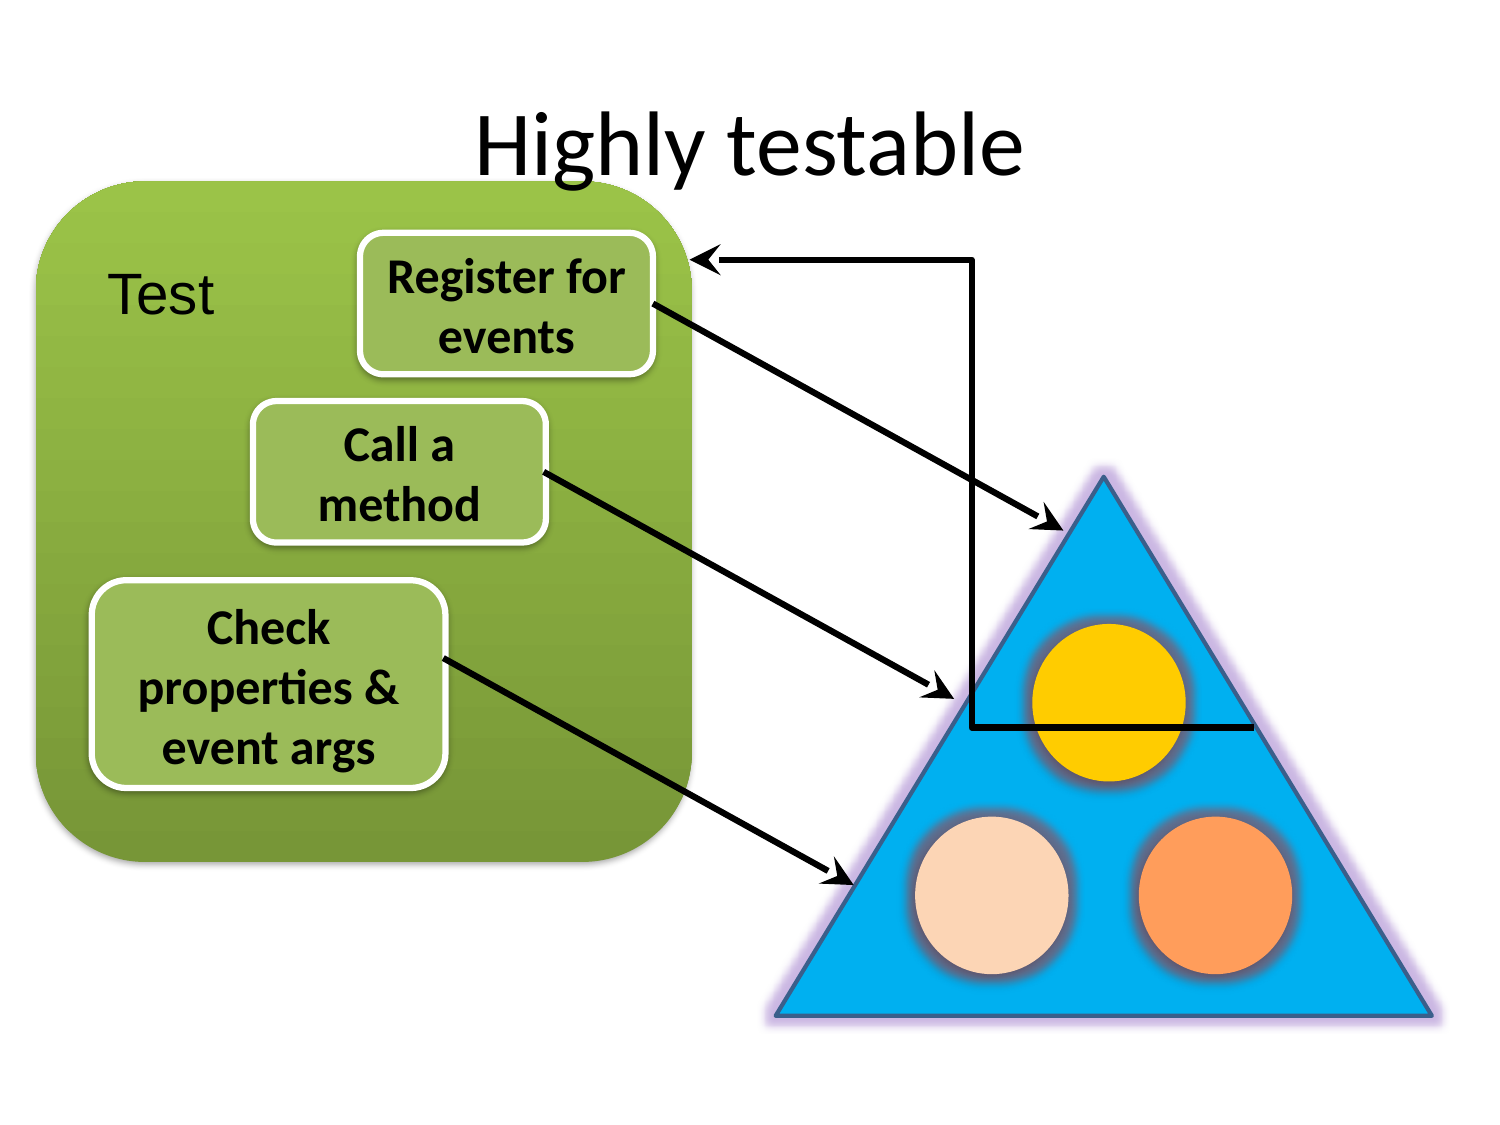

# Highly testable

Register for events
Test
Call a method

Check properties & event args